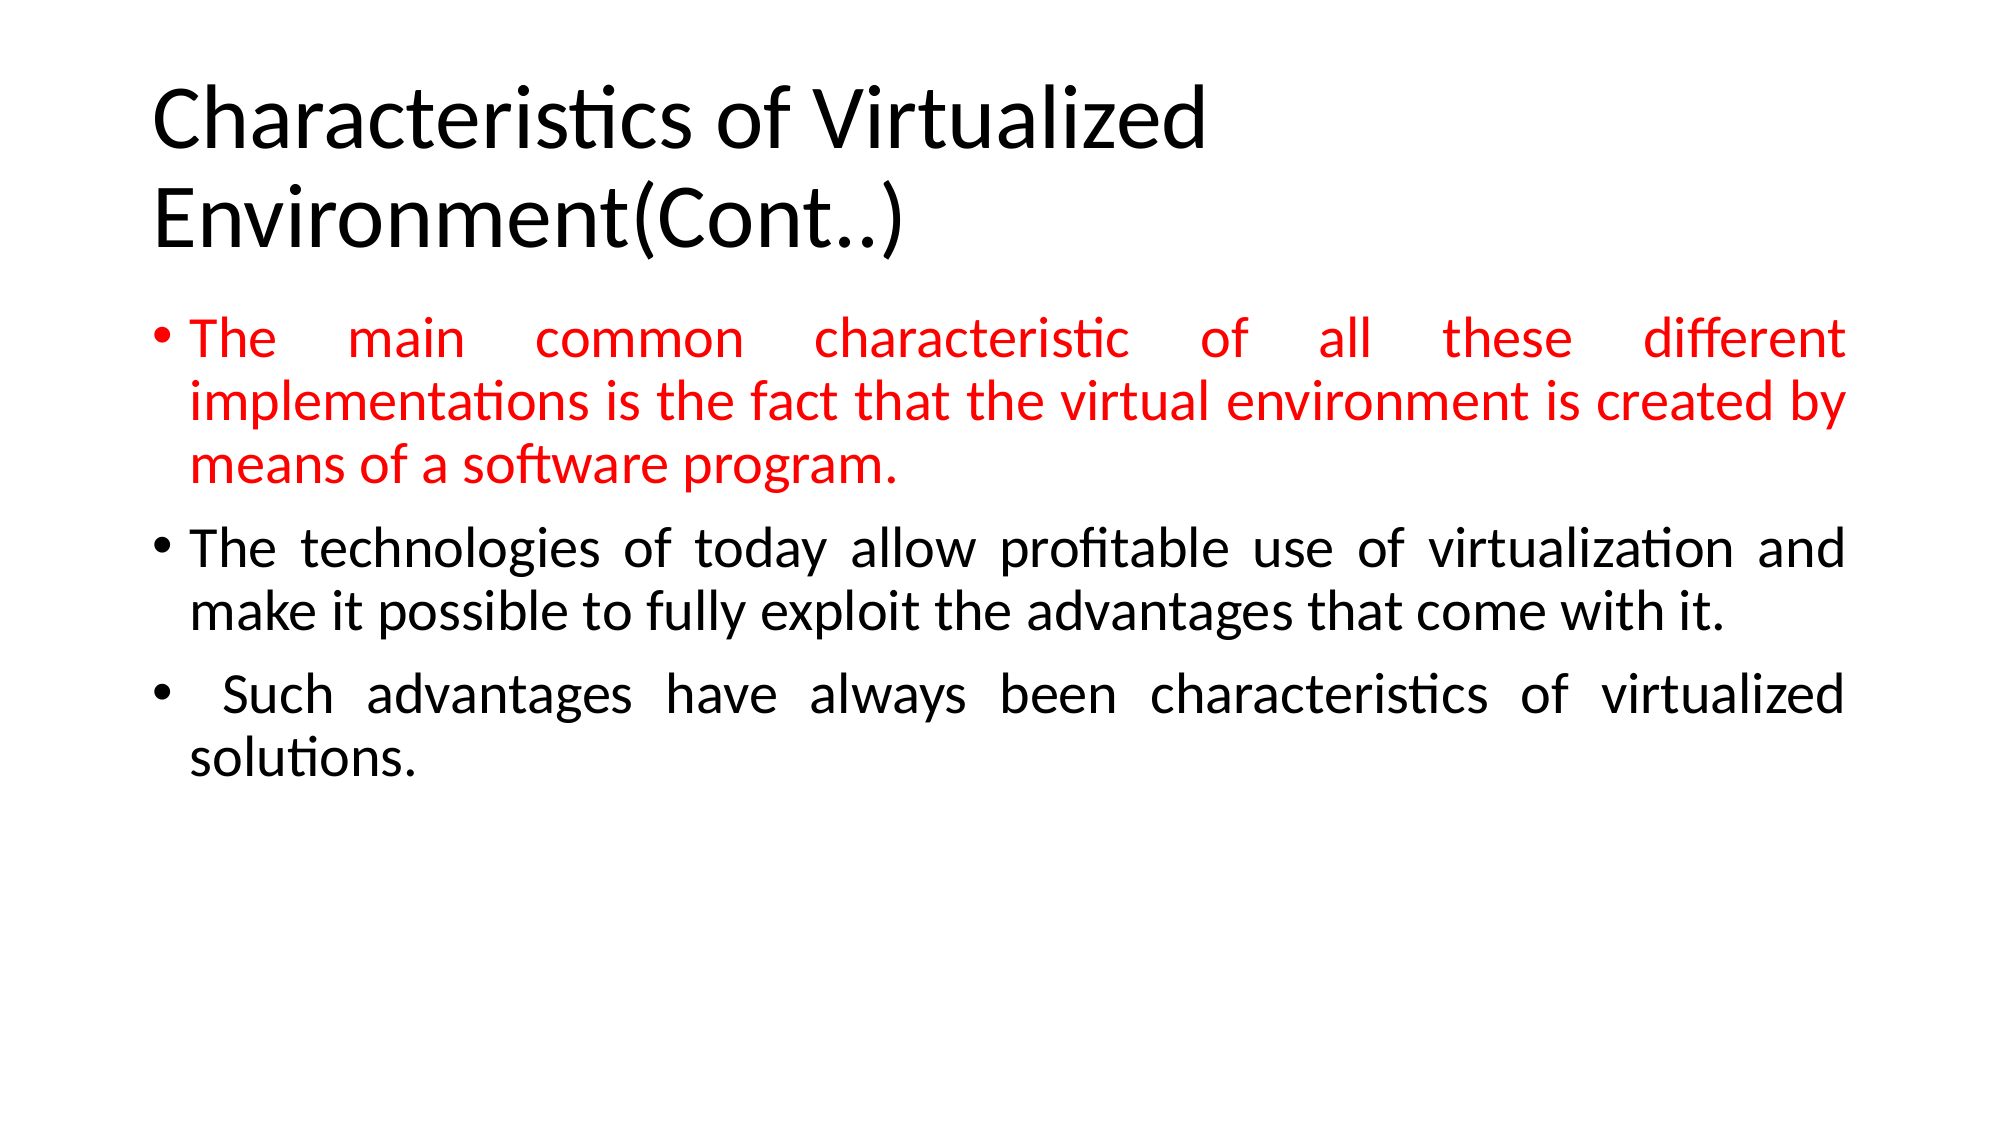

# Characteristics of Virtualized Environment(Cont..)
The main common characteristic of all these different implementations is the fact that the virtual environment is created by means of a software program.
The technologies of today allow profitable use of virtualization and make it possible to fully exploit the advantages that come with it.
 Such advantages have always been characteristics of virtualized solutions.